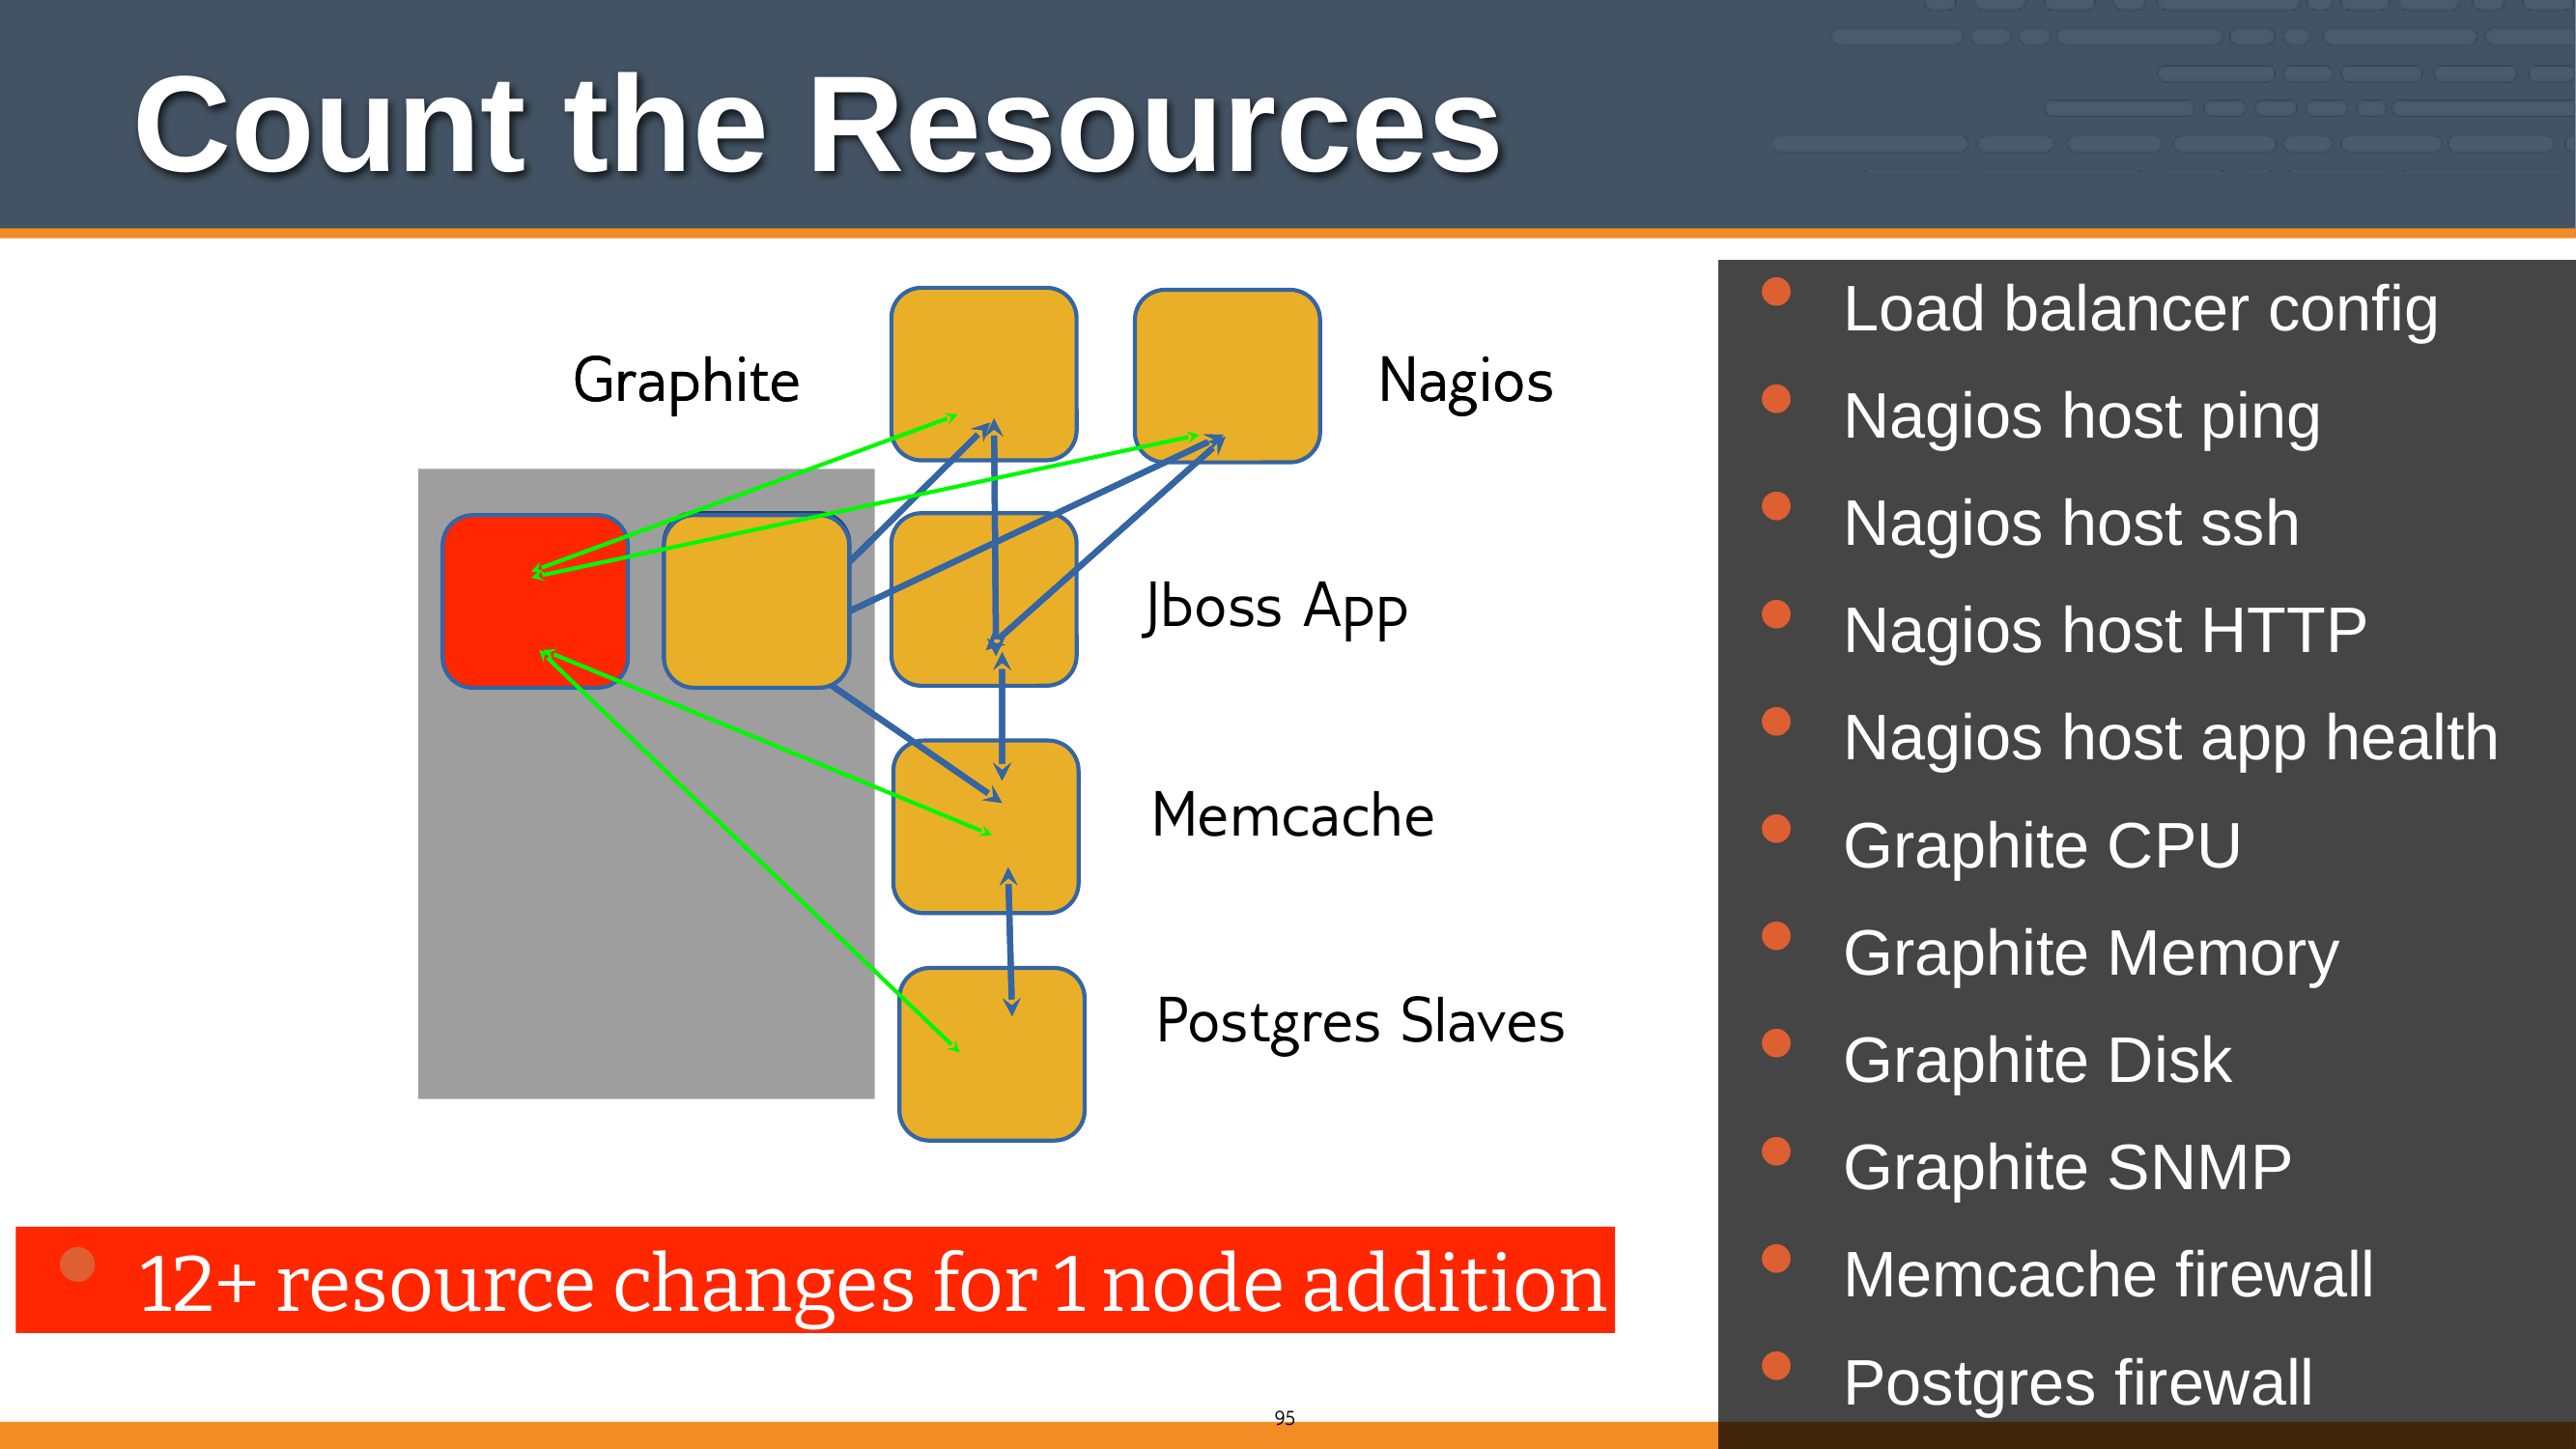

Count the Resources
Load balancer config
Nagios host ping
Nagios host ssh
Nagios host HTTP
Nagios host app health
Graphite CPU
Graphite Memory
Graphite Disk
Graphite SNMP
Memcache firewall
Postgres firewall
Postgres authZ config

Graphite
Graphite
Nagios
Nagios

Jboss App

Memcache

Postgres Slaves

12+ resource changes for 1 node addition
95